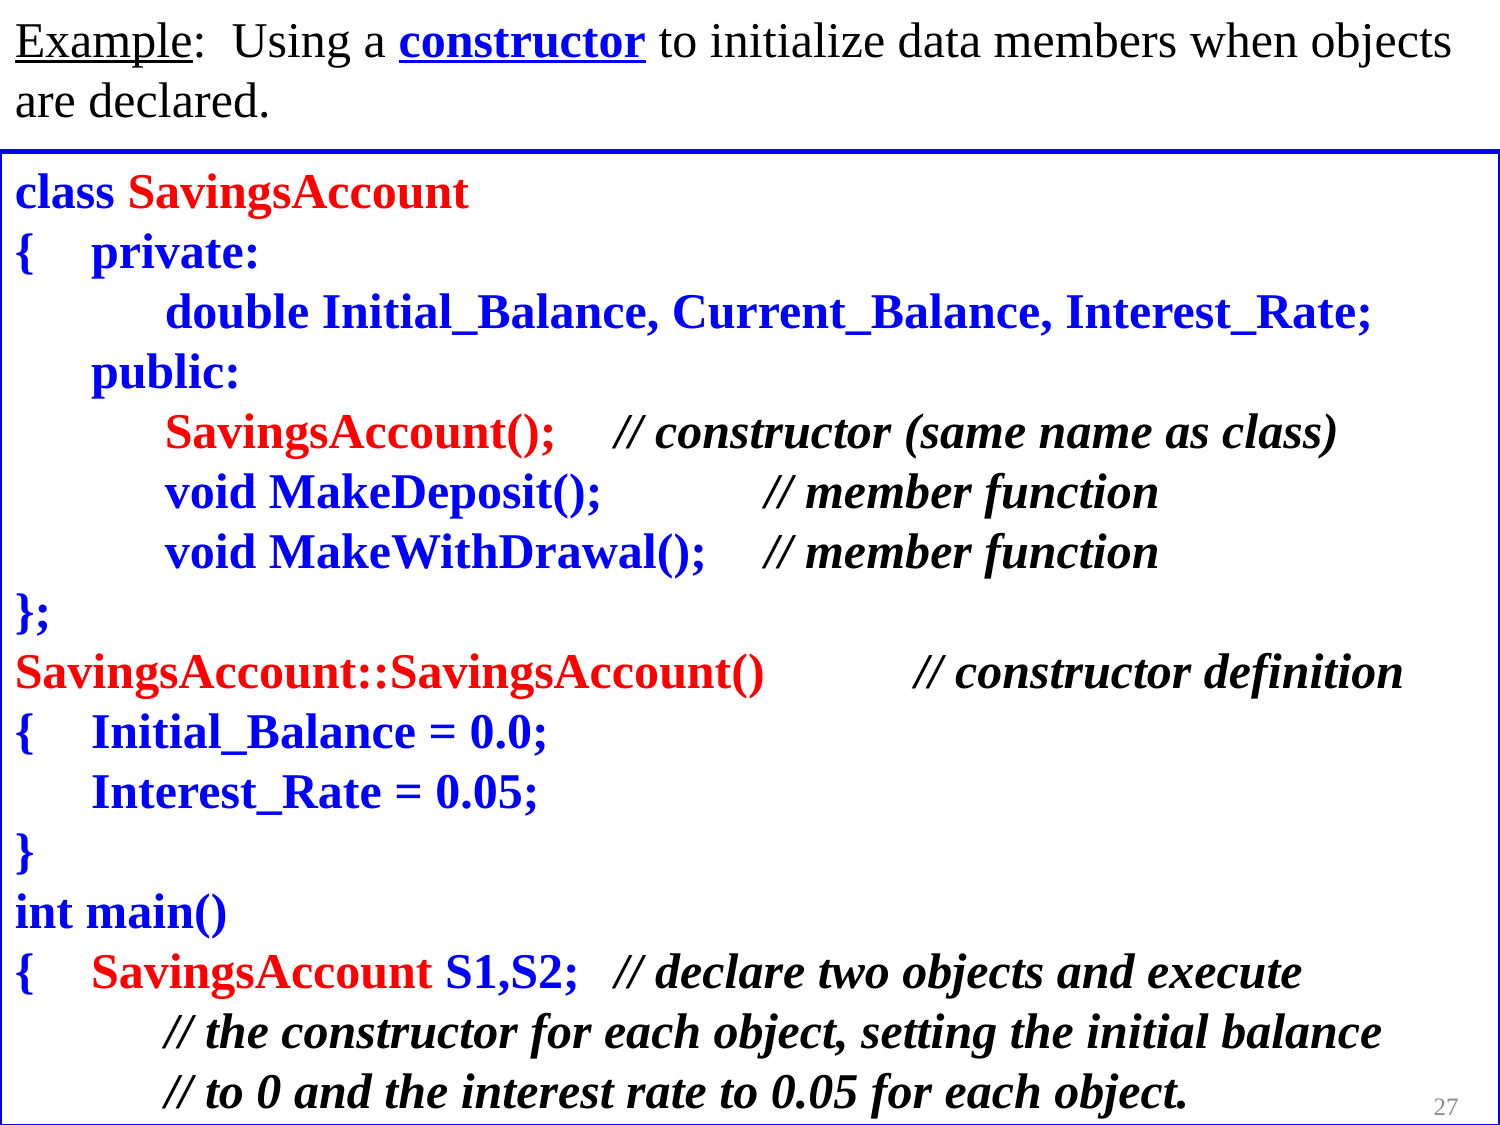

Example:  Using a constructor to initialize data members when objects are declared.
class SavingsAccount
{	private:
		double Initial_Balance, Current_Balance, Interest_Rate;
	public:
		SavingsAccount();	// constructor (same name as class)
		void MakeDeposit();		// member function
		void MakeWithDrawal();	// member function
};
SavingsAccount::SavingsAccount()	// constructor definition
{	Initial_Balance = 0.0;
	Interest_Rate = 0.05;
}
int main()
{	SavingsAccount S1,S2;	// declare two objects and execute
		// the constructor for each object, setting the initial balance
		// to 0 and the interest rate to 0.05 for each object.
27